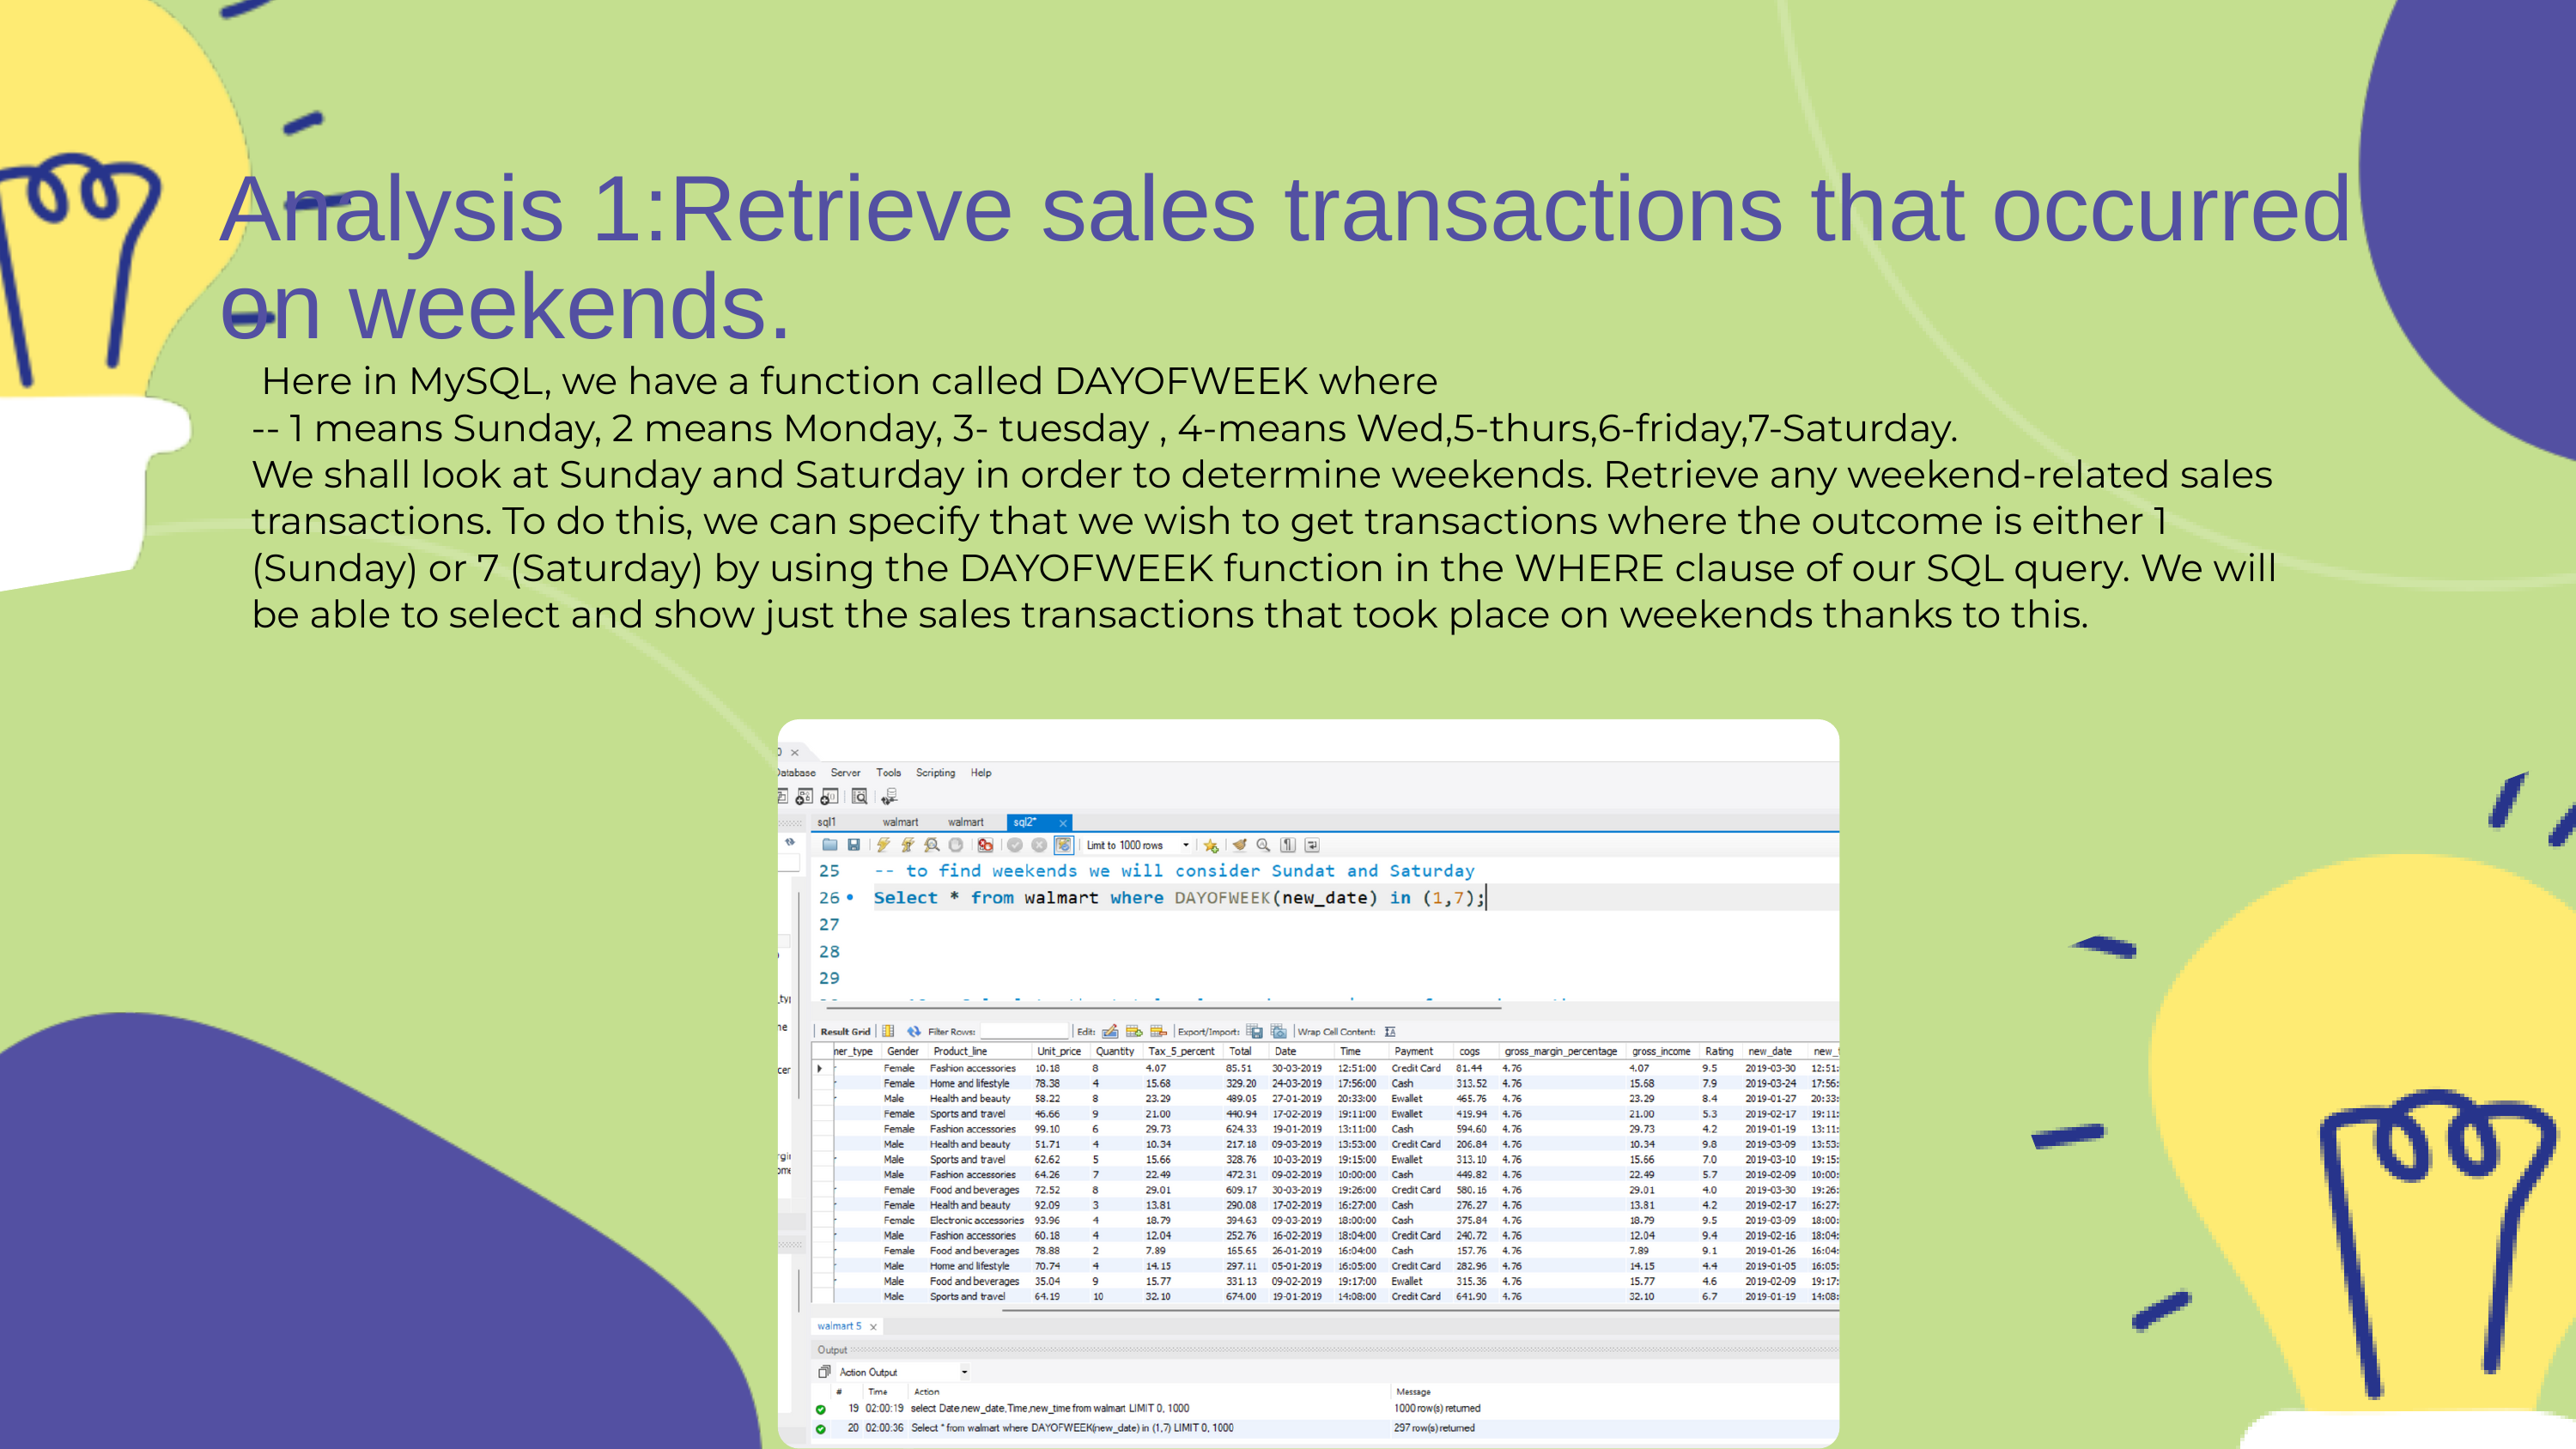

Analysis 1:Retrieve sales transactions that occurred on weekends.
 Here in MySQL, we have a function called DAYOFWEEK where
-- 1 means Sunday, 2 means Monday, 3- tuesday , 4-means Wed,5-thurs,6-friday,7-Saturday.
We shall look at Sunday and Saturday in order to determine weekends. Retrieve any weekend-related sales transactions. To do this, we can specify that we wish to get transactions where the outcome is either 1 (Sunday) or 7 (Saturday) by using the DAYOFWEEK function in the WHERE clause of our SQL query. We will be able to select and show just the sales transactions that took place on weekends thanks to this.